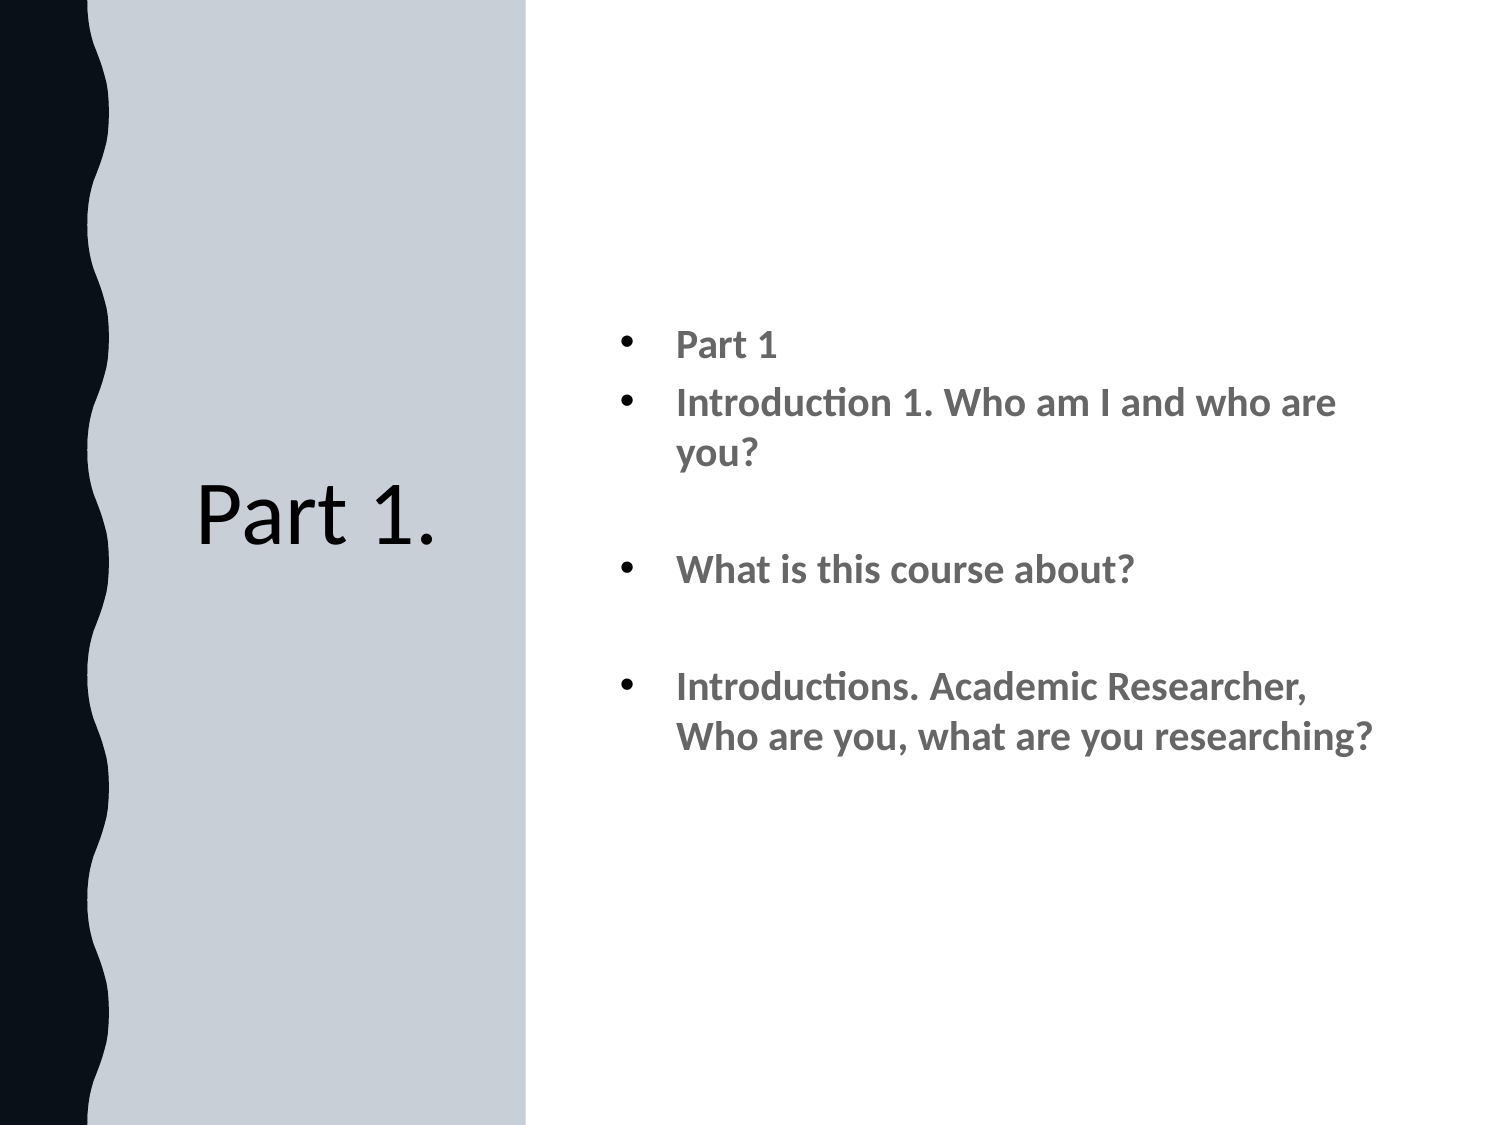

# Part 1.
Part 1
Introduction 1. Who am I and who are you?

What is this course about?

Introductions. Academic Researcher, Who are you, what are you researching?